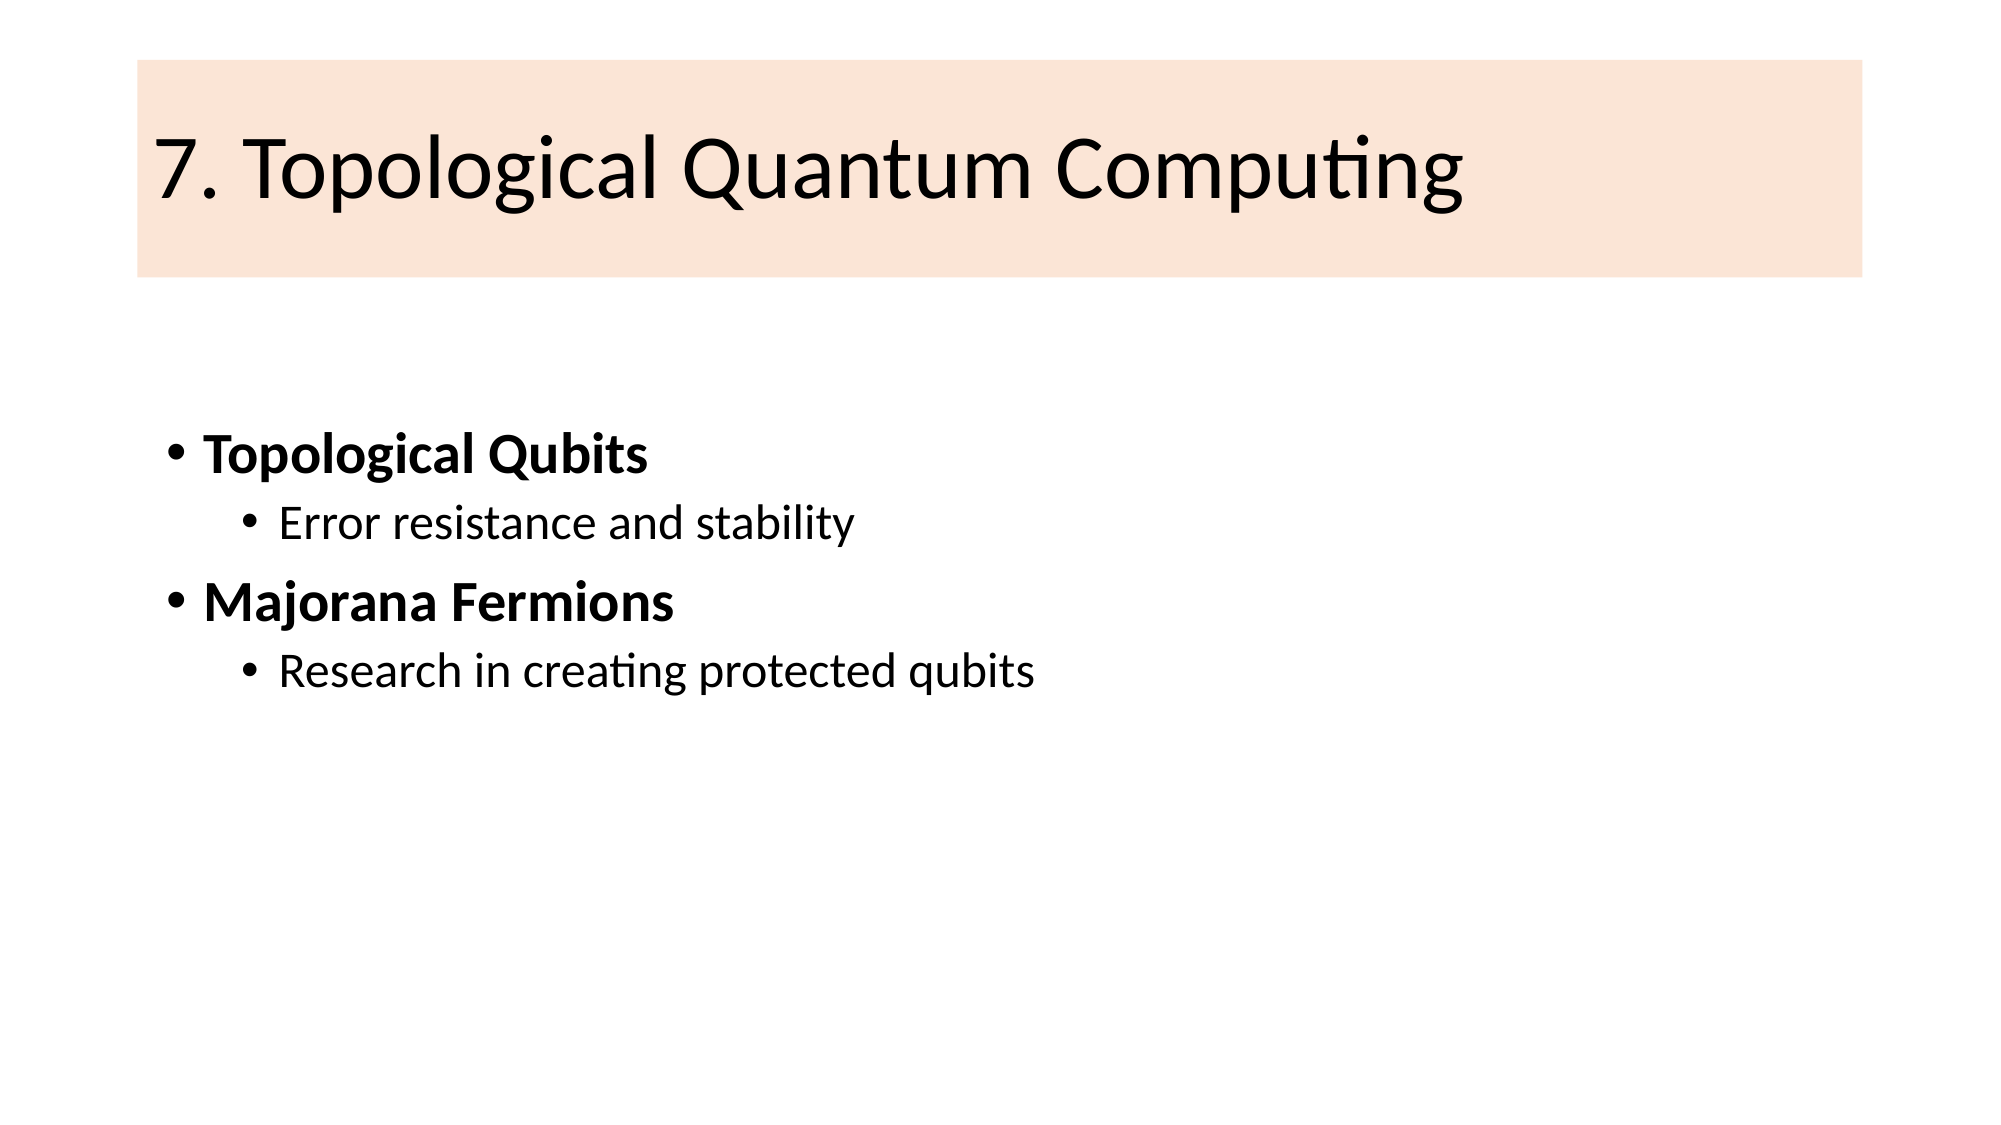

# 7. Topological Quantum Computing
Topological Qubits
Error resistance and stability
Majorana Fermions
Research in creating protected qubits